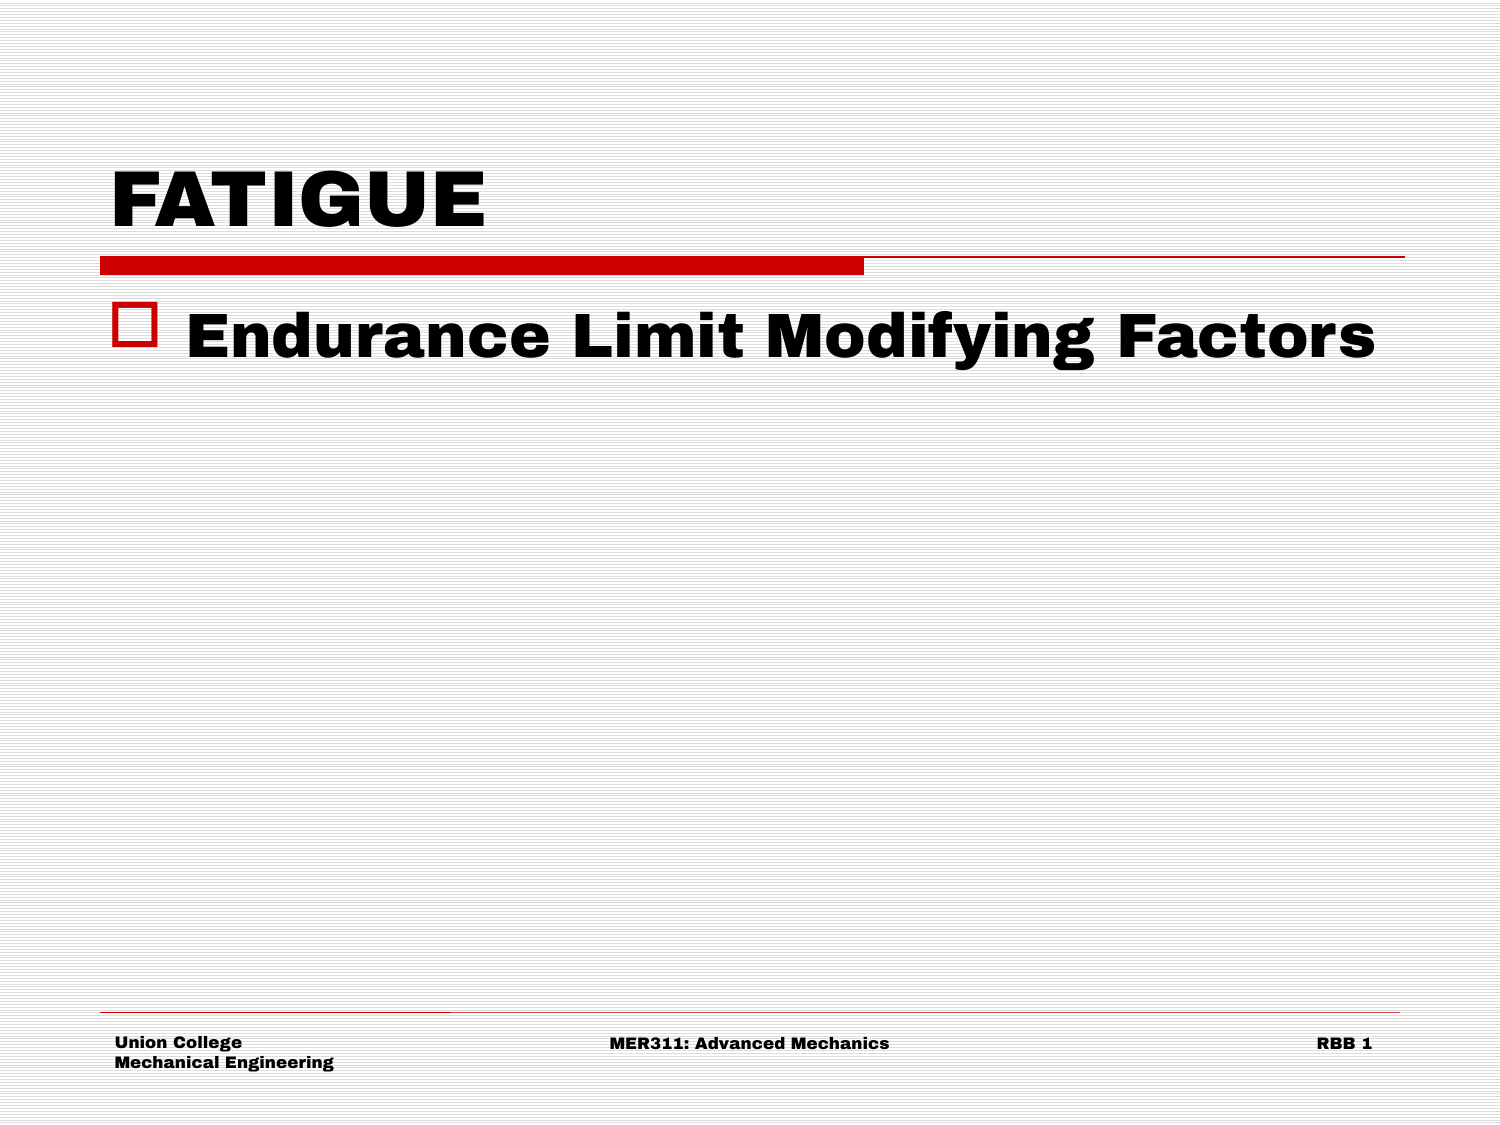

# FATIGUE
Endurance Limit Modifying Factors
MER311: Advanced Mechanics
1